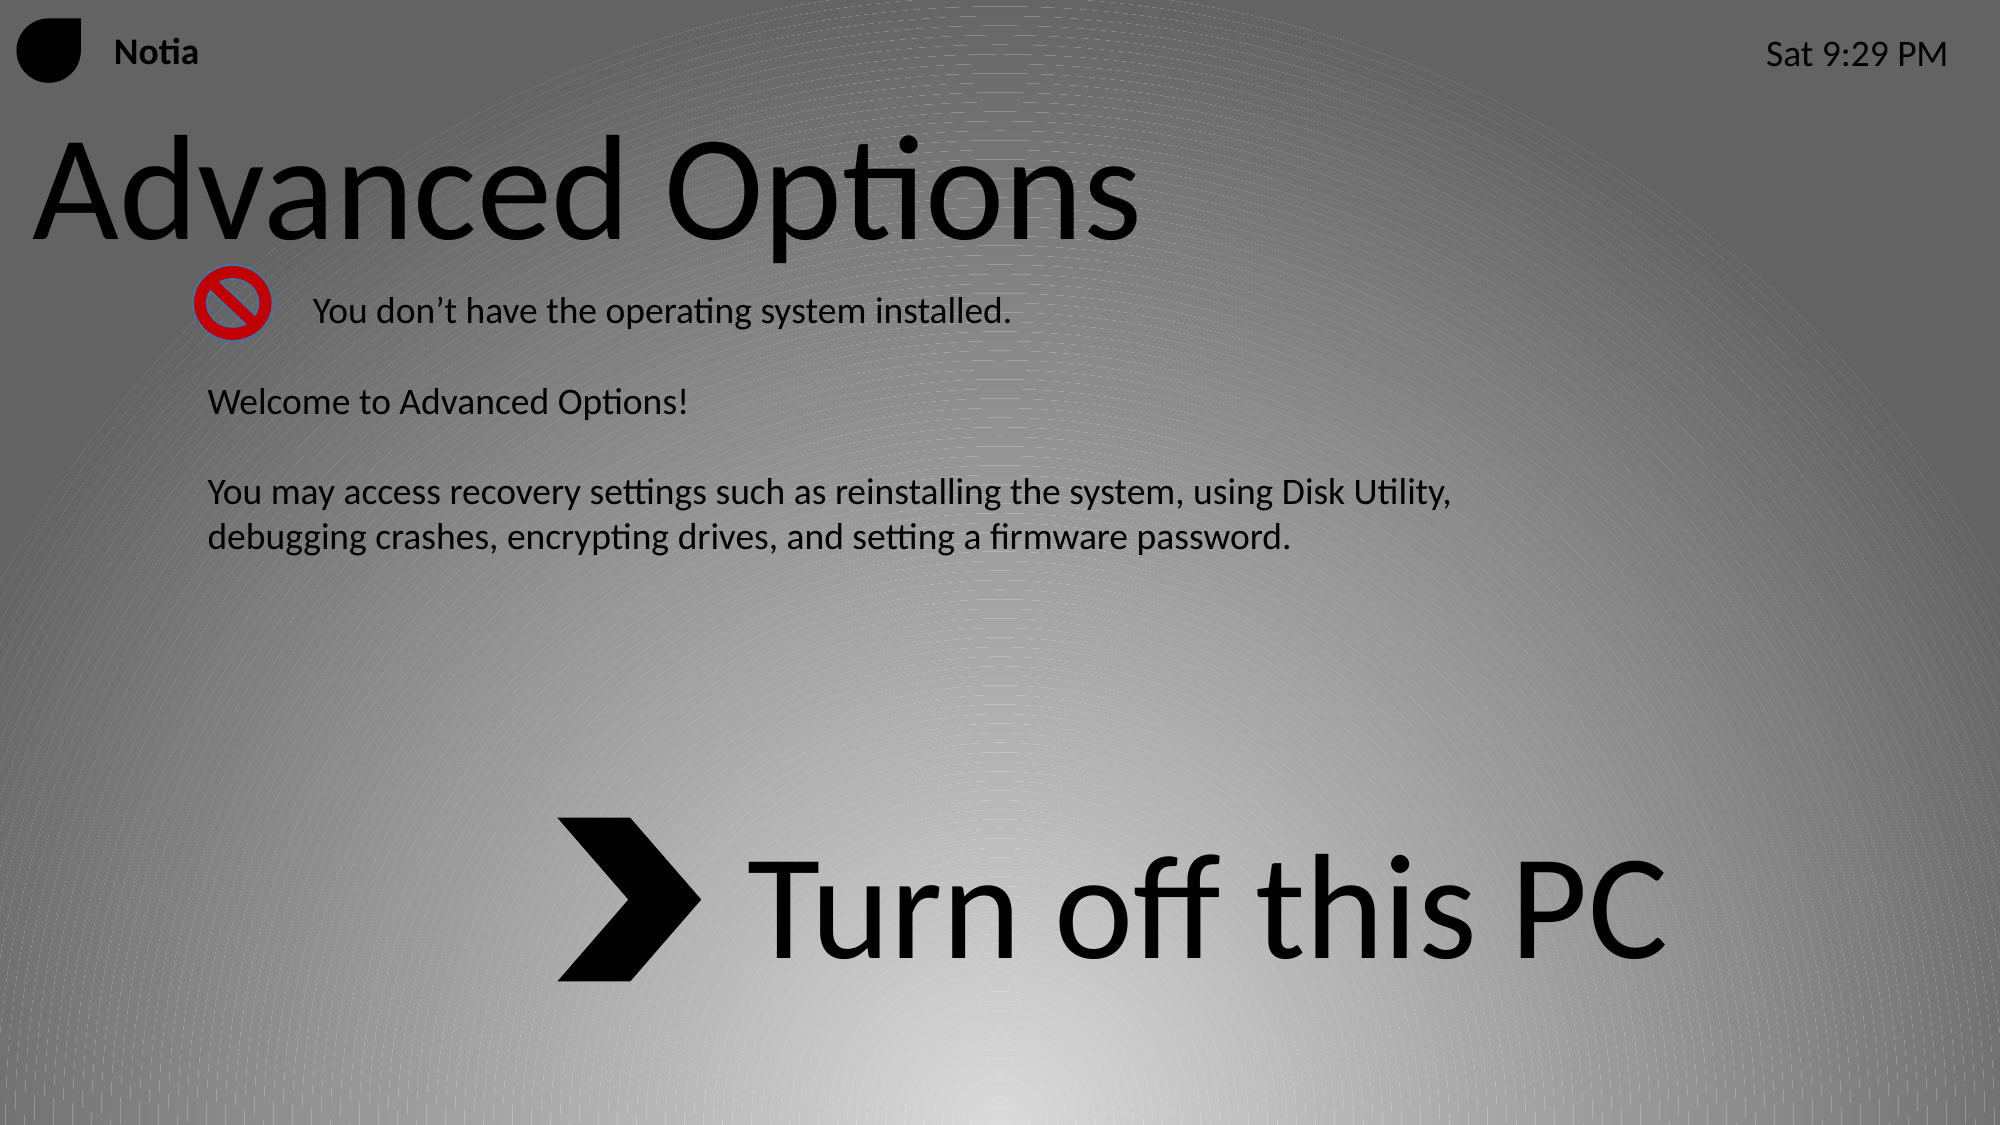

Notia
Sat 9:29 PM
Advanced Options

You don’t have the operating system installed.
Welcome to Advanced Options!

You may access recovery settings such as reinstalling the system, using Disk Utility, debugging crashes, encrypting drives, and setting a firmware password.
Turn off this PC